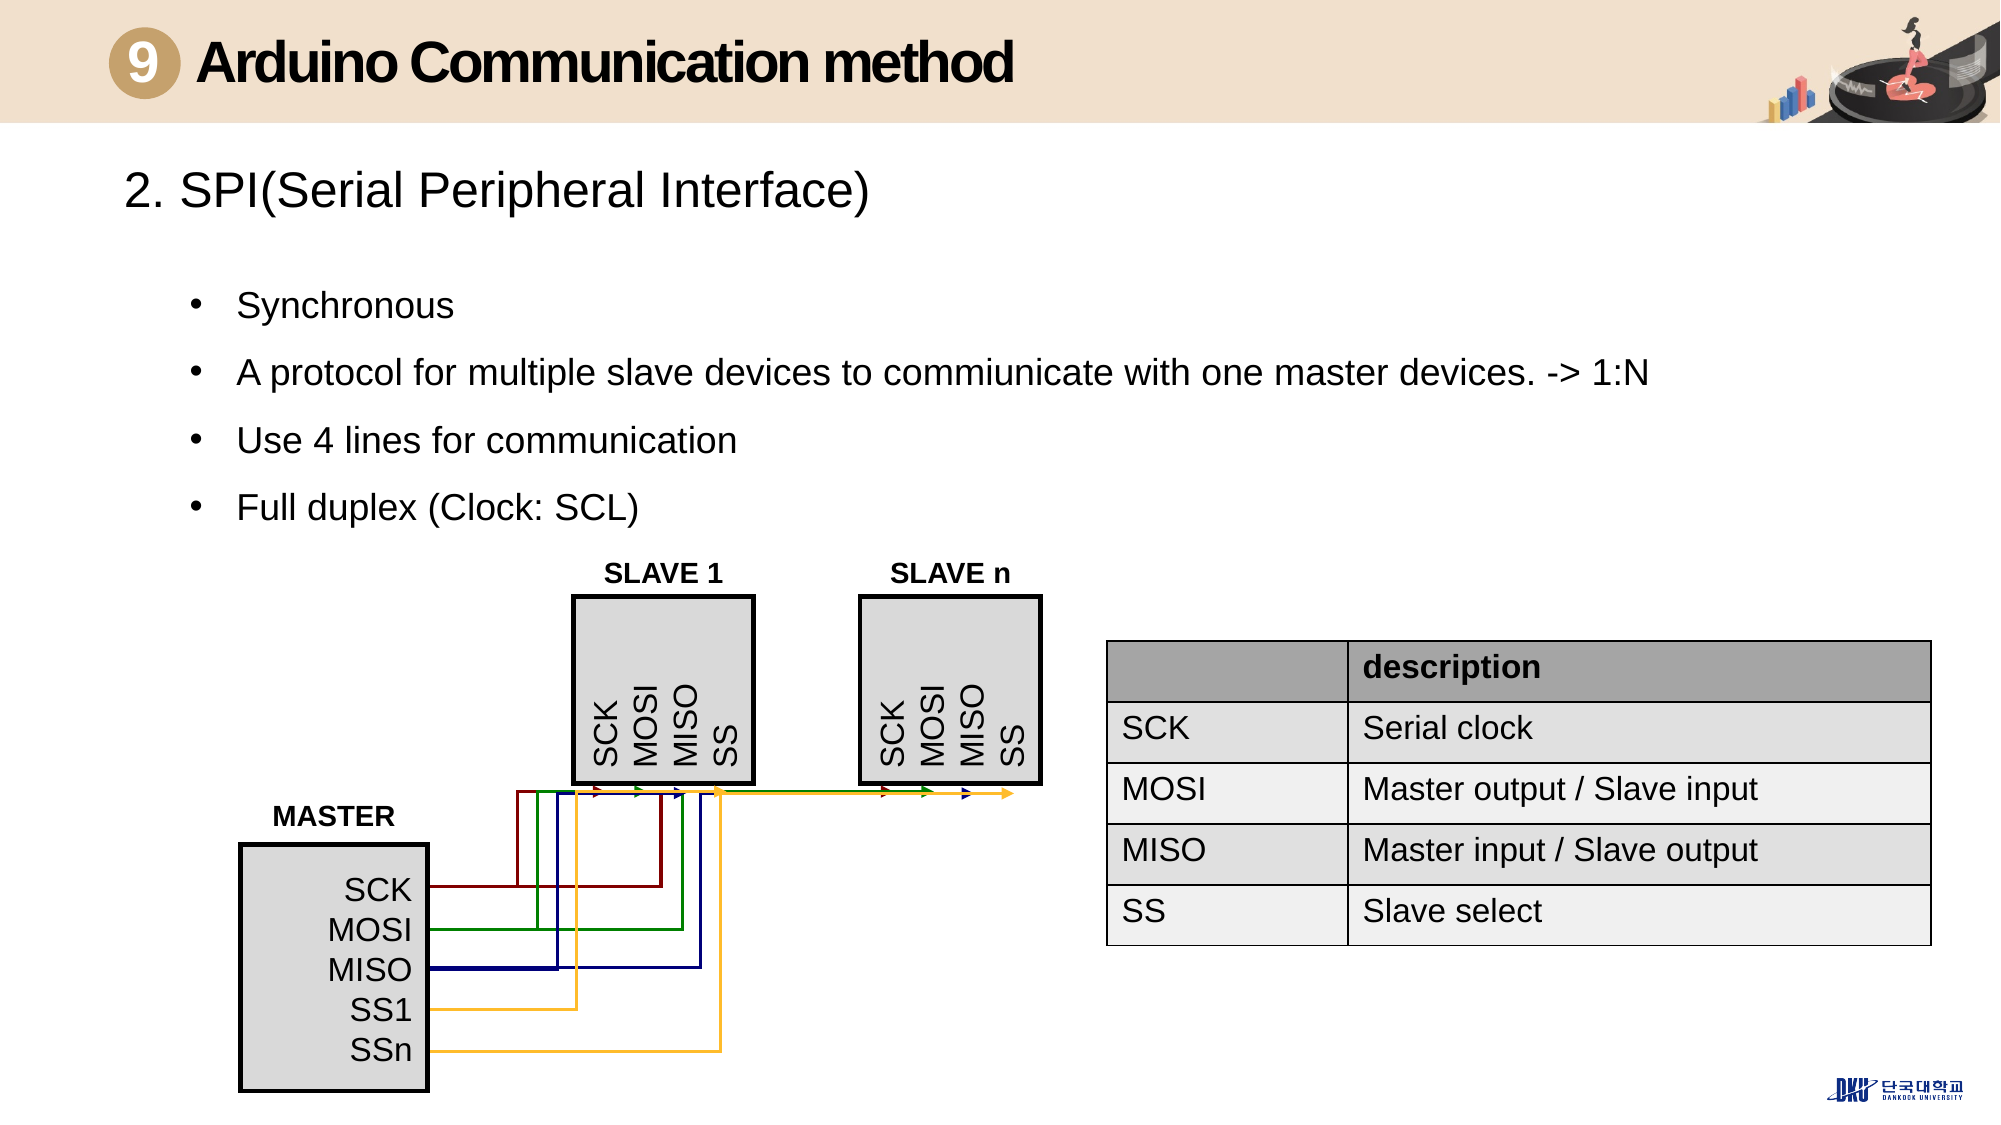

9

Arduino Communication method
2. SPI(Serial Peripheral Interface)
Synchronous
A protocol for multiple slave devices to commiunicate with one master devices. -> 1:N
Use 4 lines for communication
Full duplex (Clock: SCL)
SLAVE n
SLAVE 1
SCK
MOSI
MISO
SS
SCK
MOSI
MISO
SS
MASTER
SCK
MOSI
MISO
SS1
SSn
|  | description |
| --- | --- |
| SCK | Serial clock |
| MOSI | Master output / Slave input |
| MISO | Master input / Slave output |
| SS | Slave select |